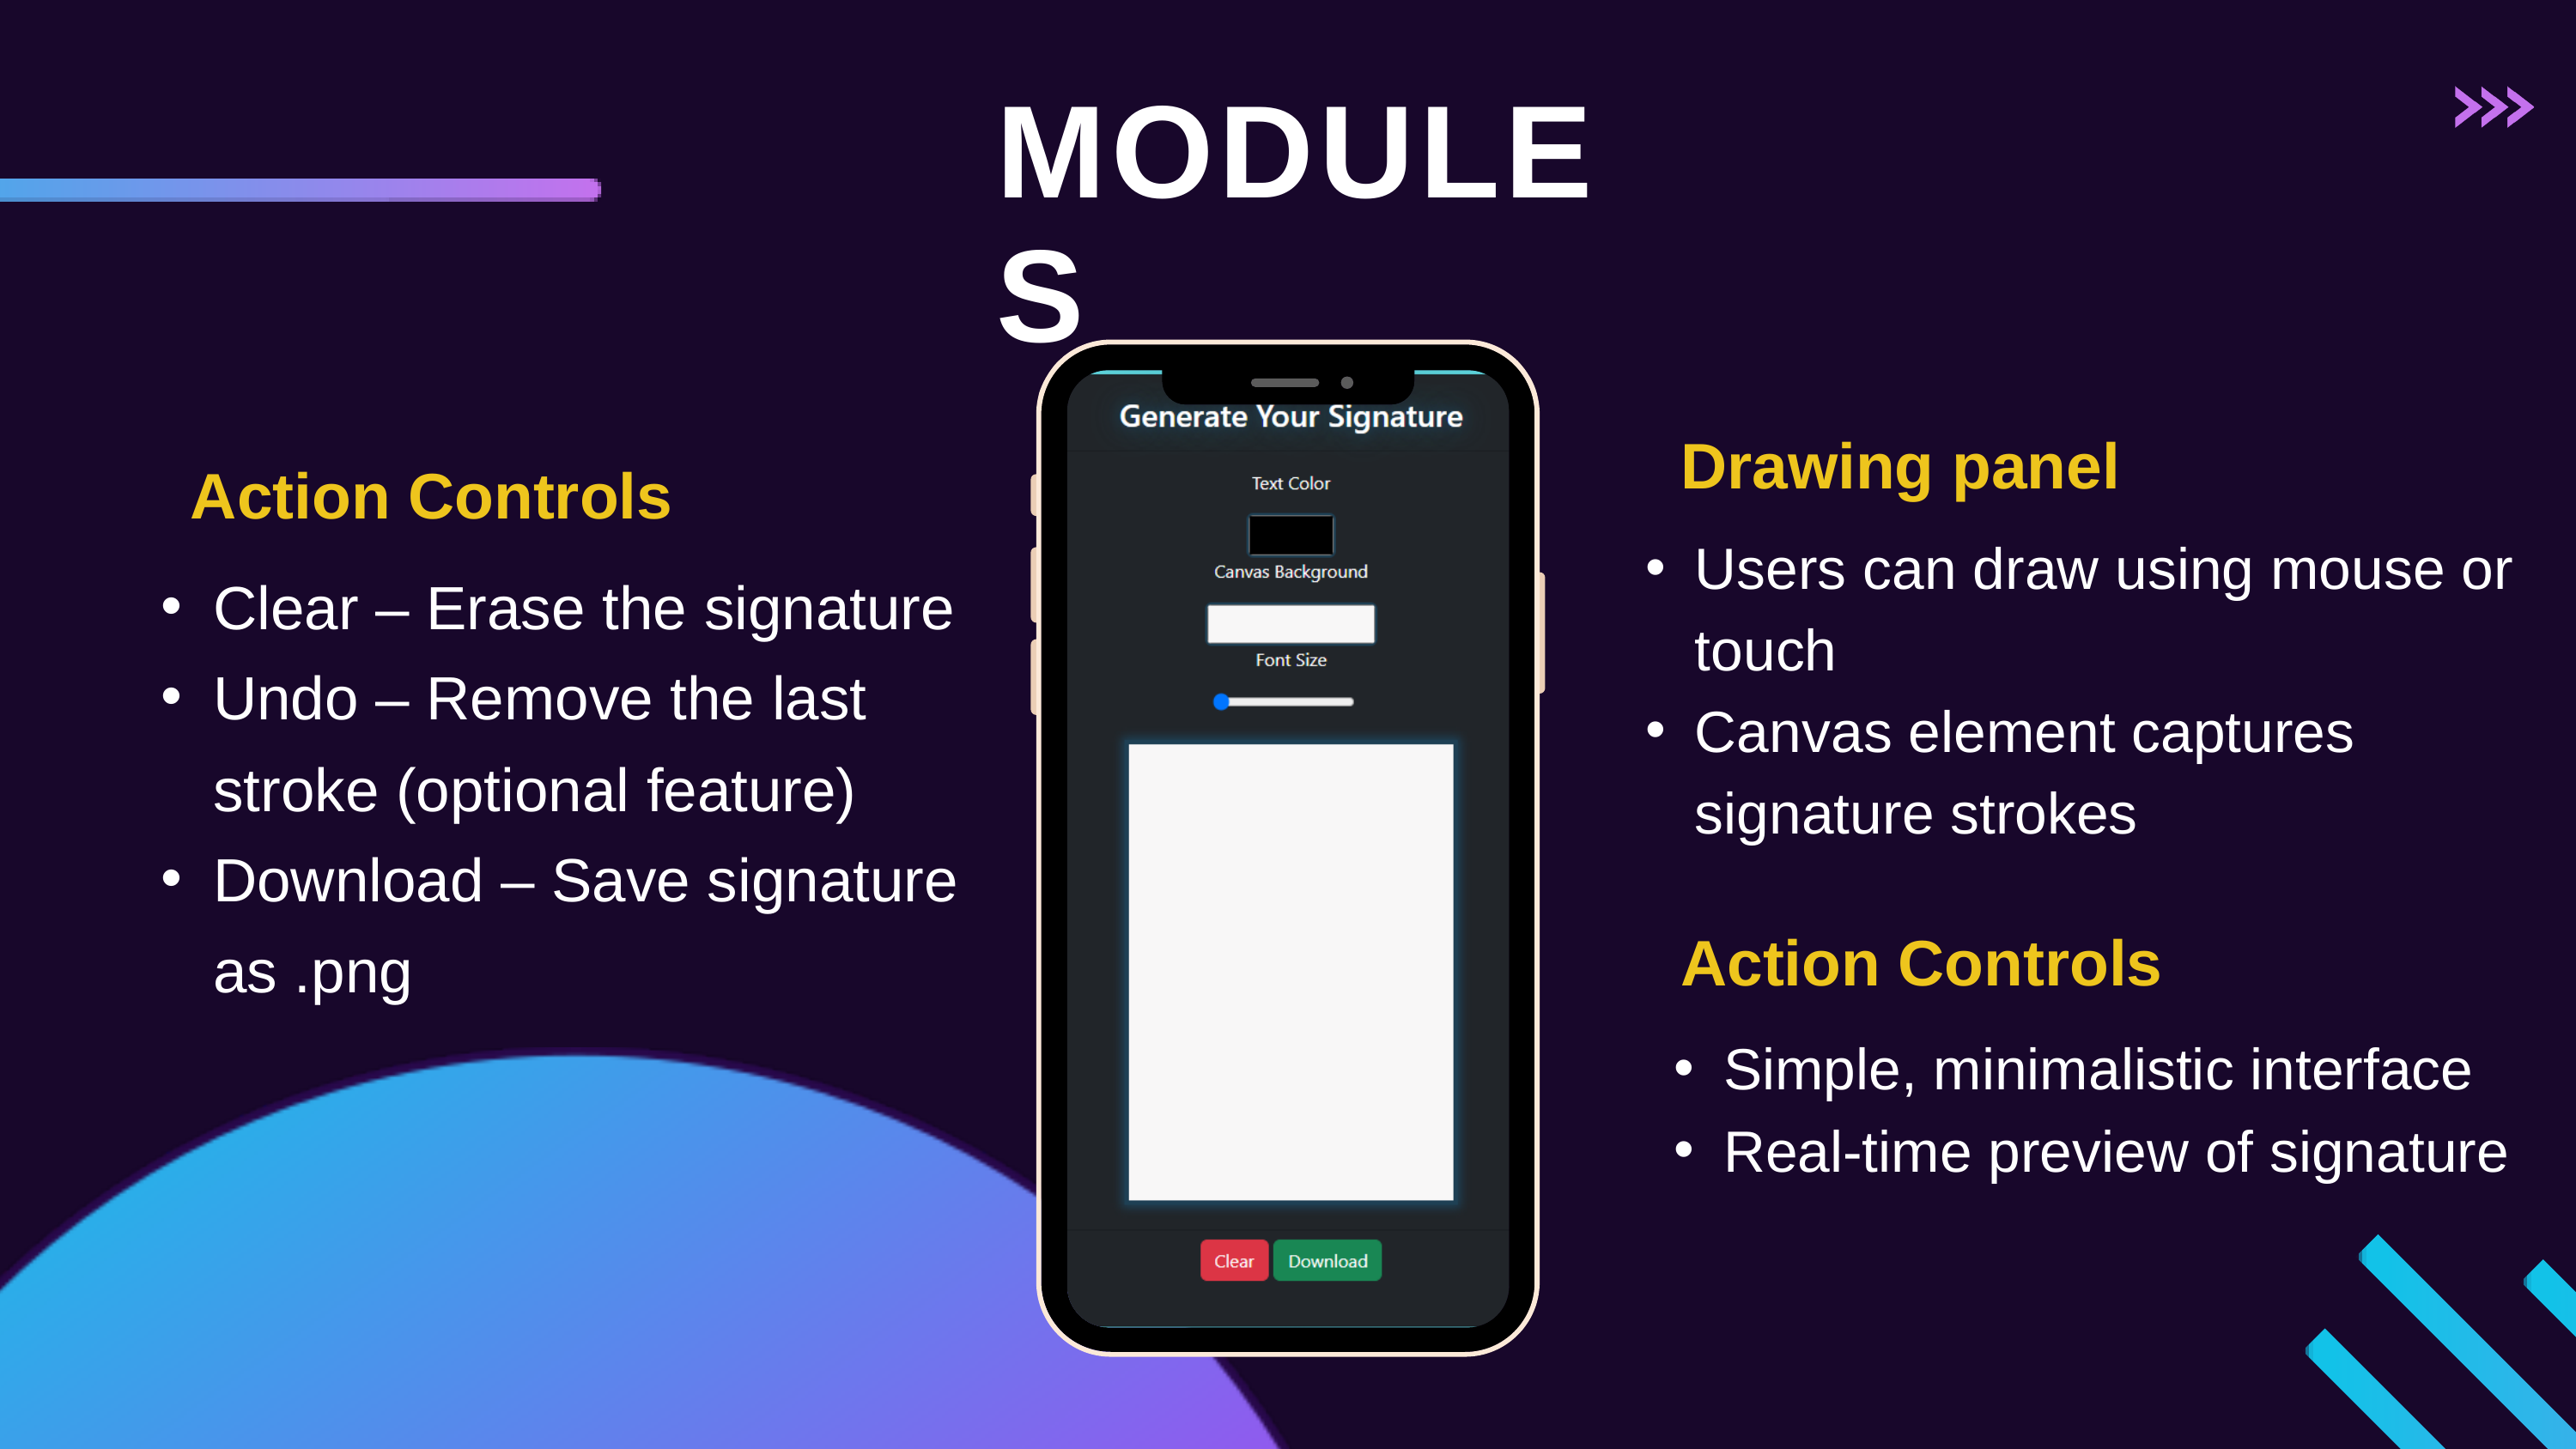

MODULES

Drawing panel
Action Controls
Users can draw using mouse or touch
Canvas element captures signature strokes

Clear – Erase the signature
Undo – Remove the last stroke (optional feature)
Download – Save signature as .png

Action Controls
Simple, minimalistic interface
Real-time preview of signature